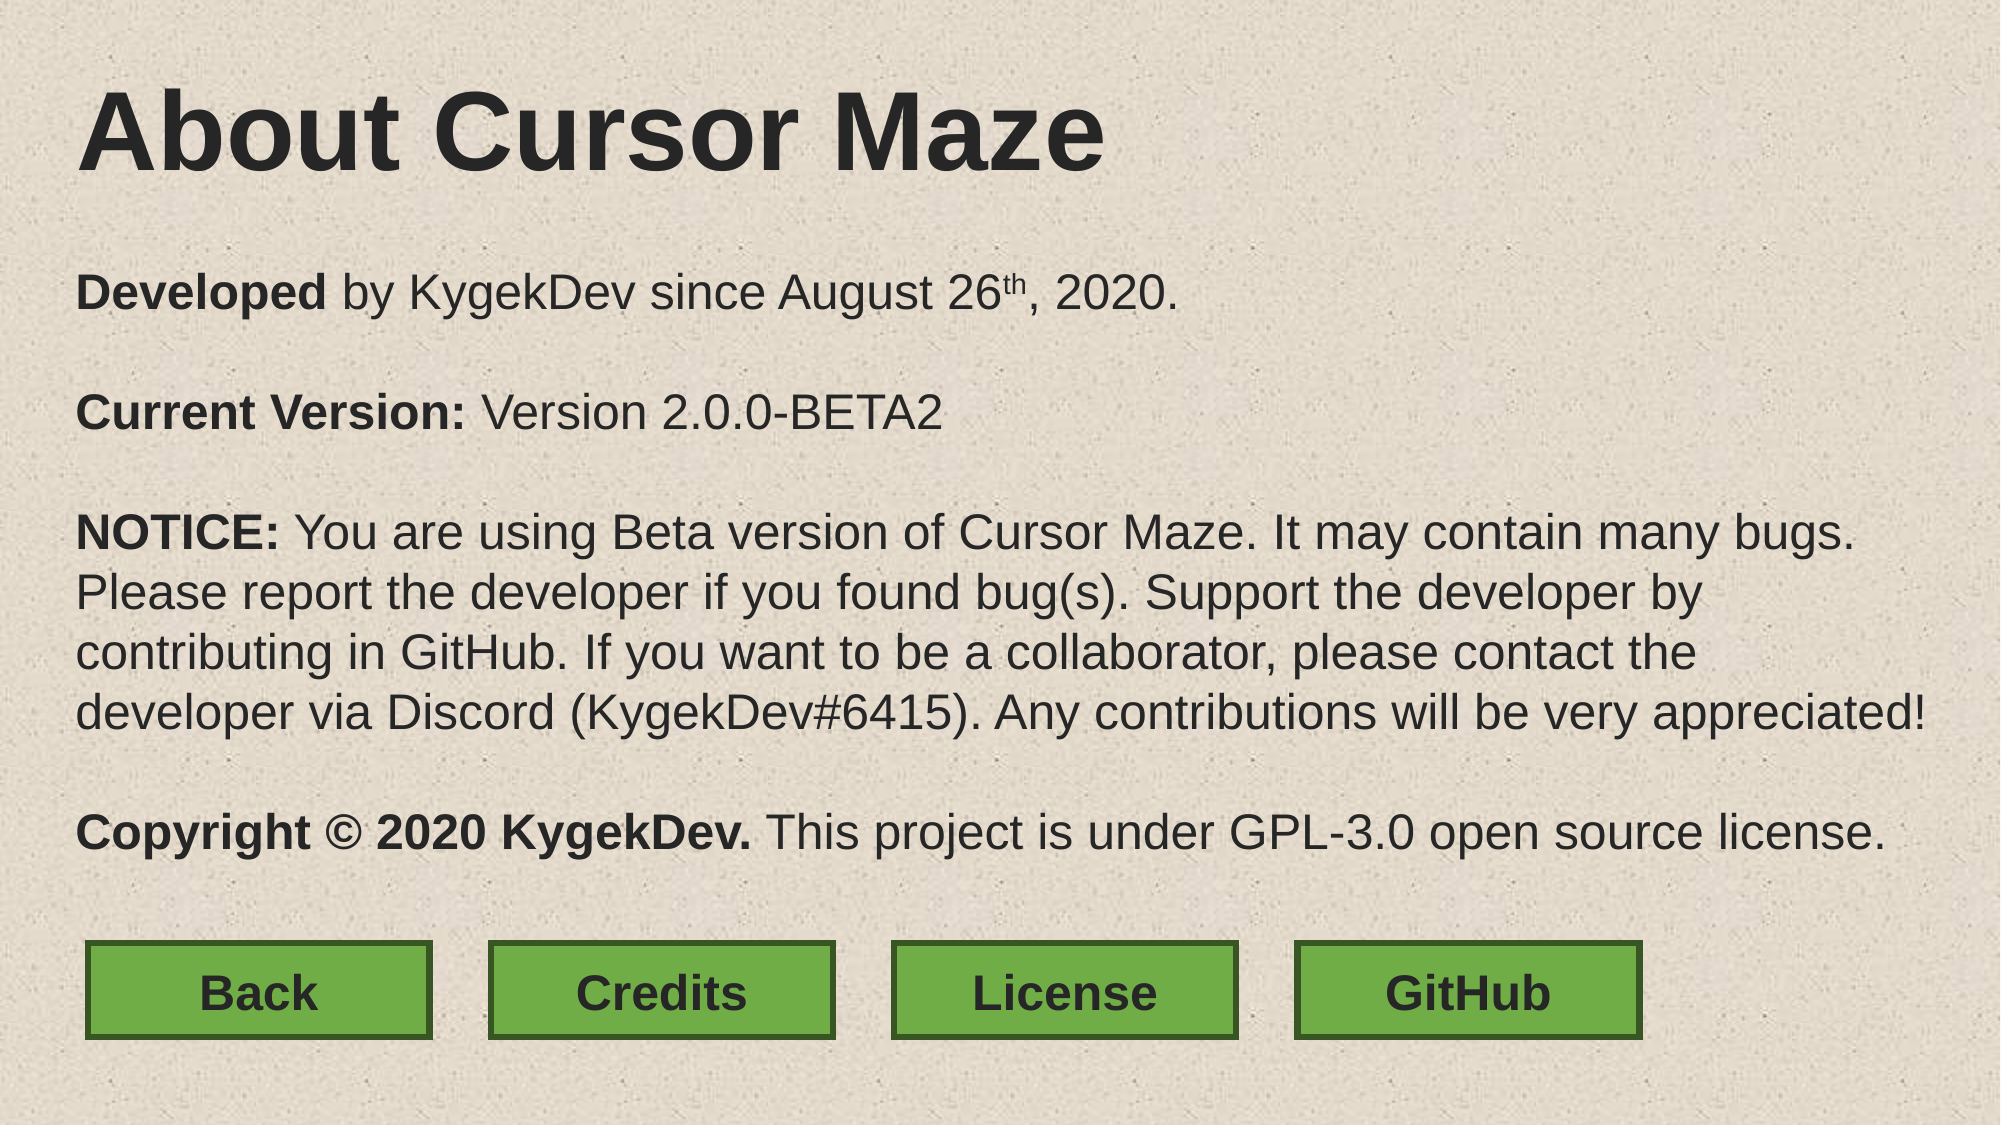

About Cursor Maze
Developed by KygekDev since August 26th, 2020.

Current Version: Version 2.0.0-BETA2

NOTICE: You are using Beta version of Cursor Maze. It may contain many bugs.
Please report the developer if you found bug(s). Support the developer by
contributing in GitHub. If you want to be a collaborator, please contact the
developer via Discord (KygekDev#6415). Any contributions will be very appreciated!

Copyright © 2020 KygekDev. This project is under GPL-3.0 open source license.
Back
Credits
License
GitHub